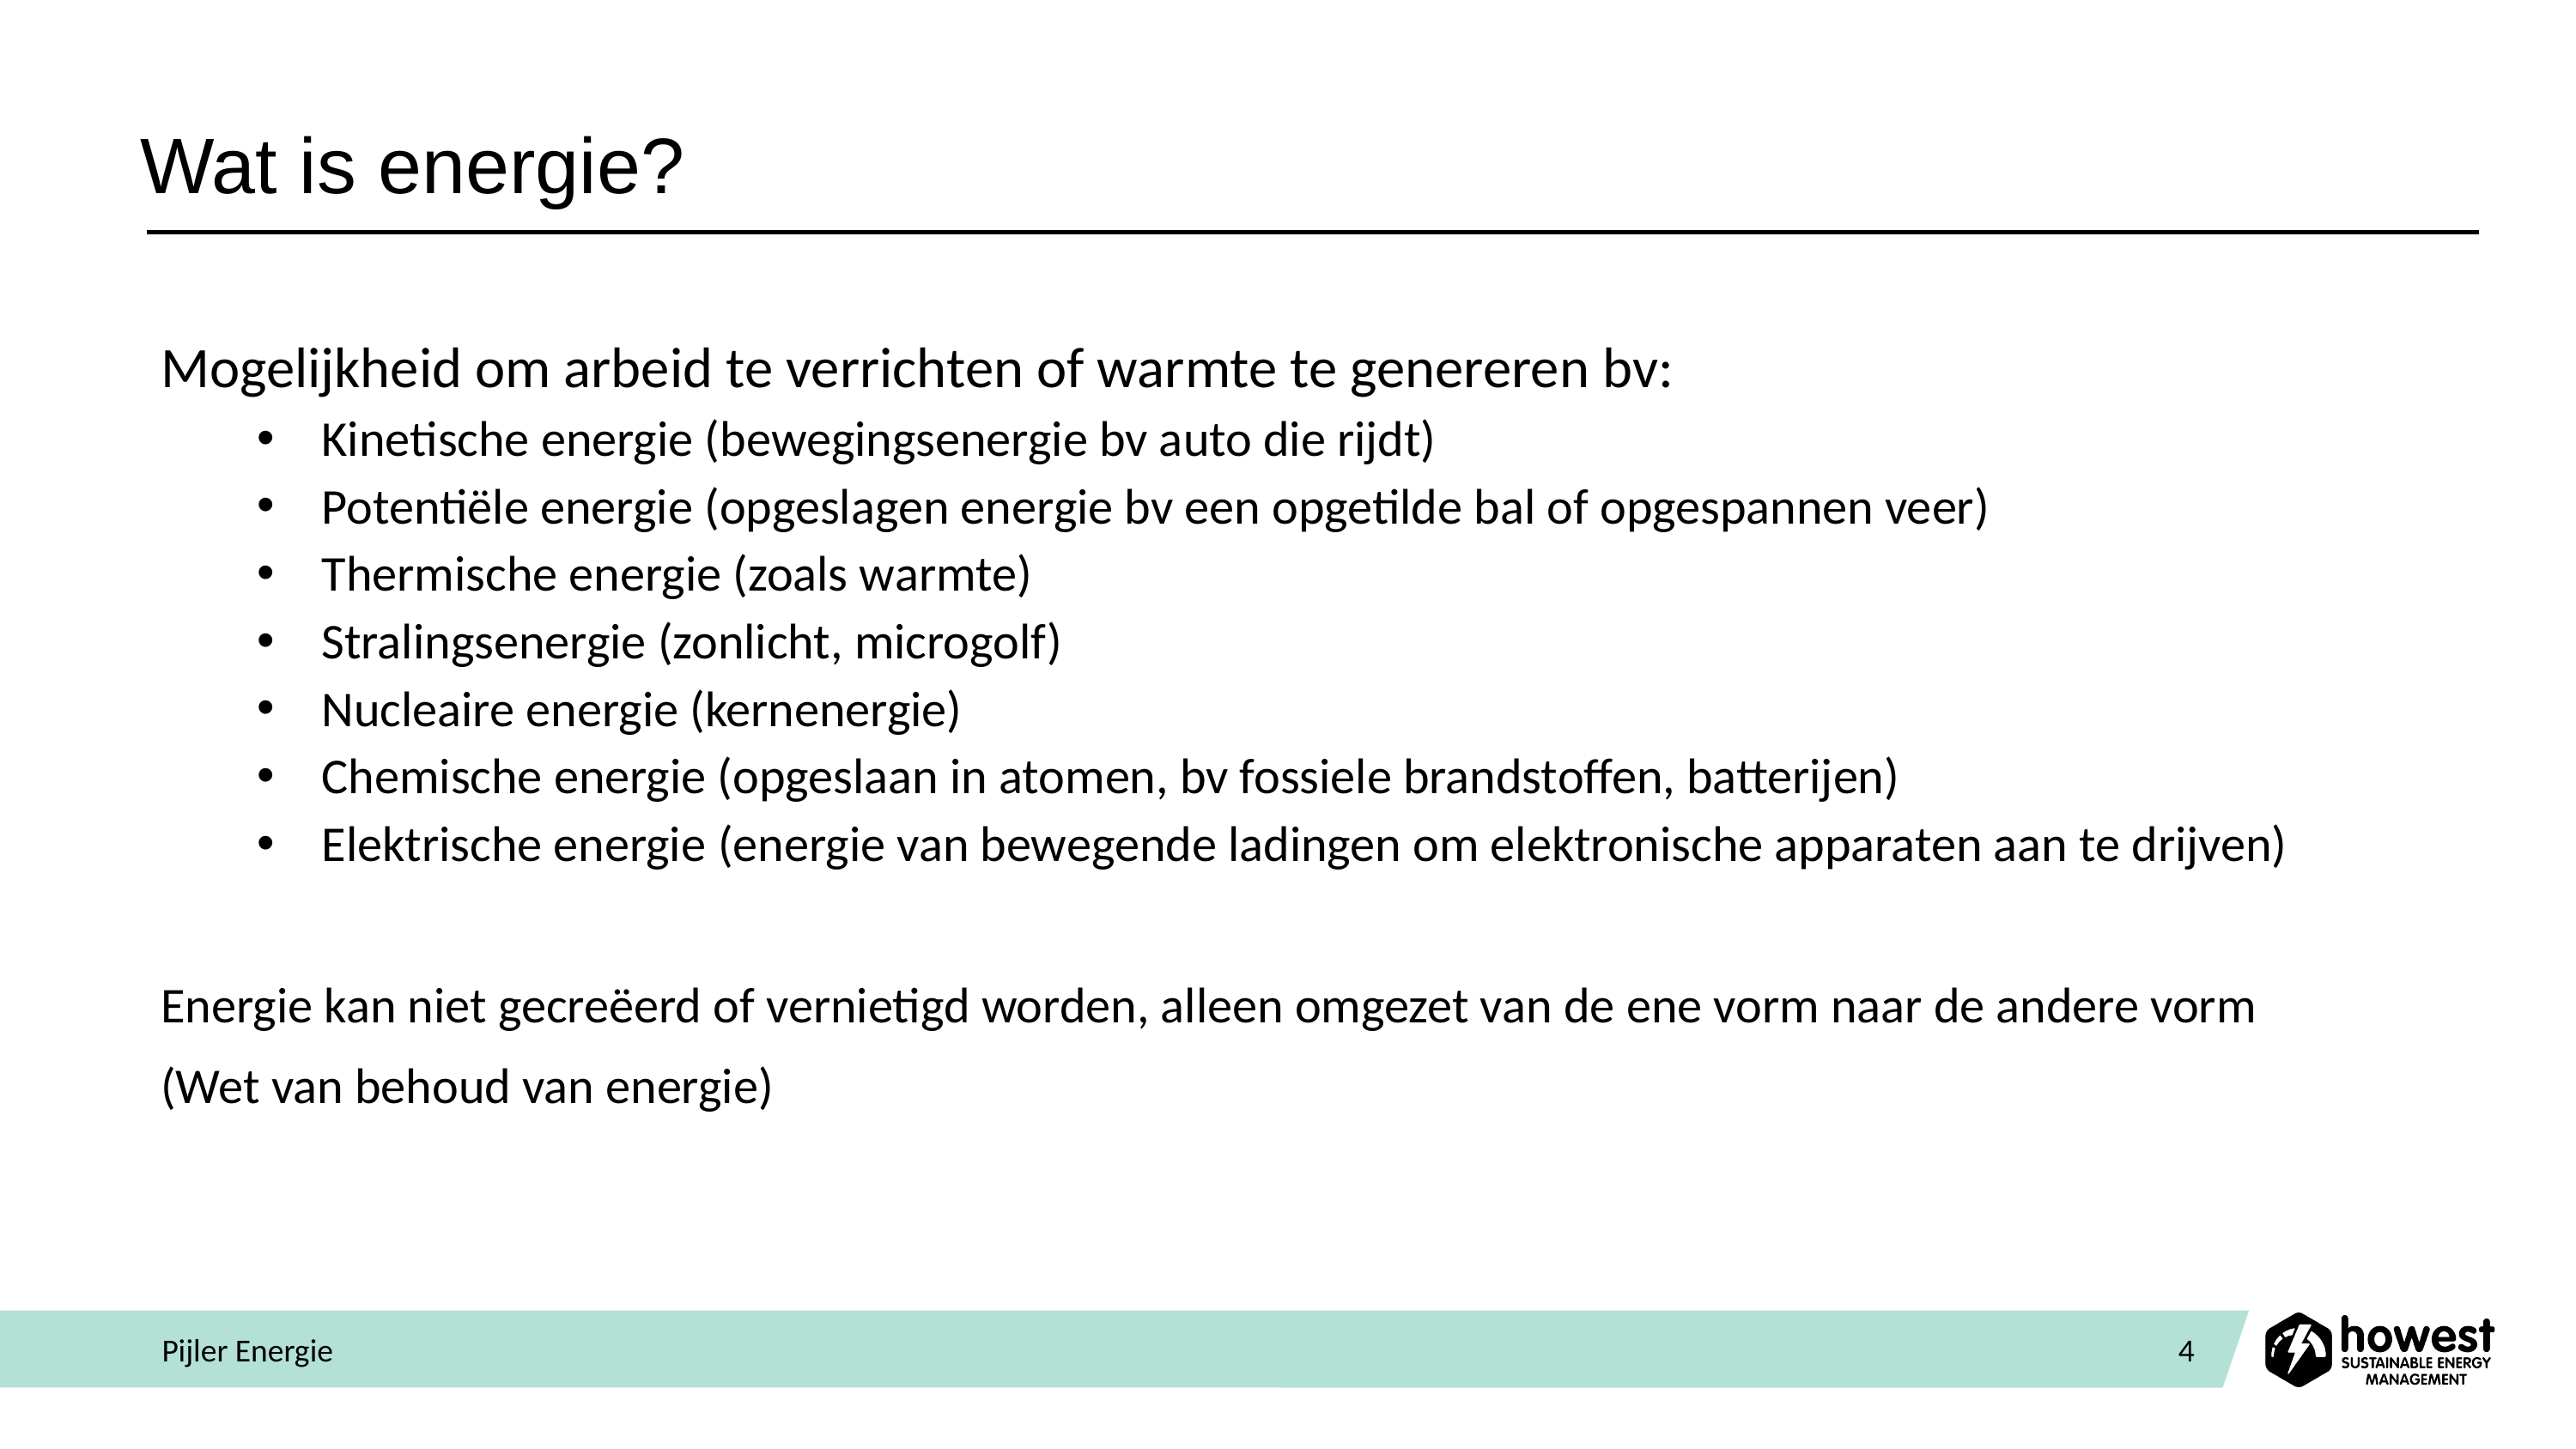

# Wat is energie?
Mogelijkheid om arbeid te verrichten of warmte te genereren bv:
Kinetische energie (bewegingsenergie bv auto die rijdt)
Potentiële energie (opgeslagen energie bv een opgetilde bal of opgespannen veer)
Thermische energie (zoals warmte)
Stralingsenergie (zonlicht, microgolf)
Nucleaire energie (kernenergie)
Chemische energie (opgeslaan in atomen, bv fossiele brandstoffen, batterijen)
Elektrische energie (energie van bewegende ladingen om elektronische apparaten aan te drijven)

Energie kan niet gecreëerd of vernietigd worden, alleen omgezet van de ene vorm naar de andere vorm
(Wet van behoud van energie)
Pijler Energie
4